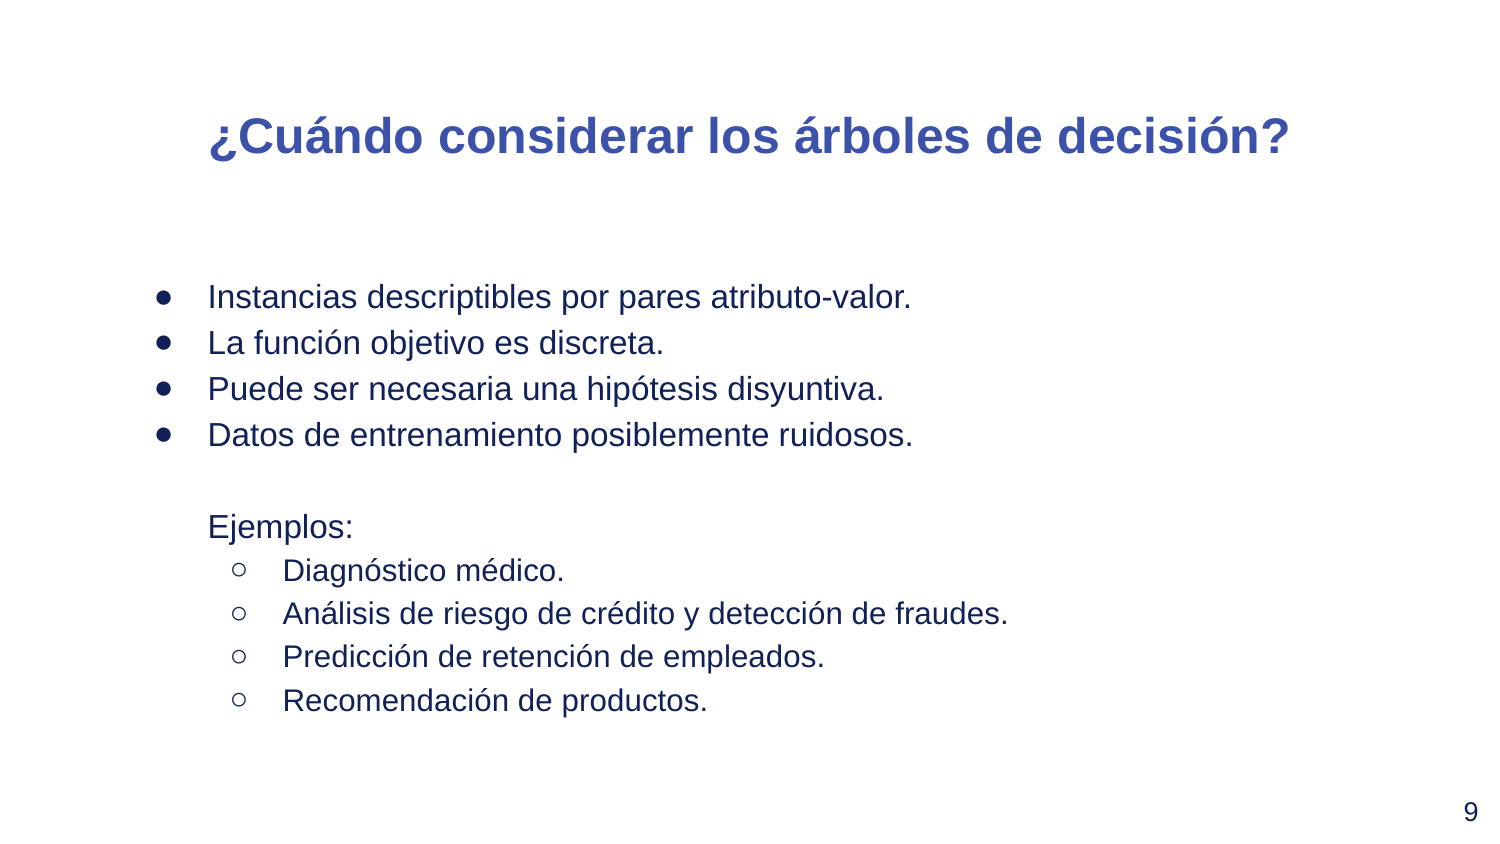

¿Cuándo considerar los árboles de decisión?
Instancias descriptibles por pares atributo-valor.
La función objetivo es discreta.
Puede ser necesaria una hipótesis disyuntiva.
Datos de entrenamiento posiblemente ruidosos.

Ejemplos:
Diagnóstico médico.
Análisis de riesgo de crédito y detección de fraudes.
Predicción de retención de empleados.
Recomendación de productos.
9